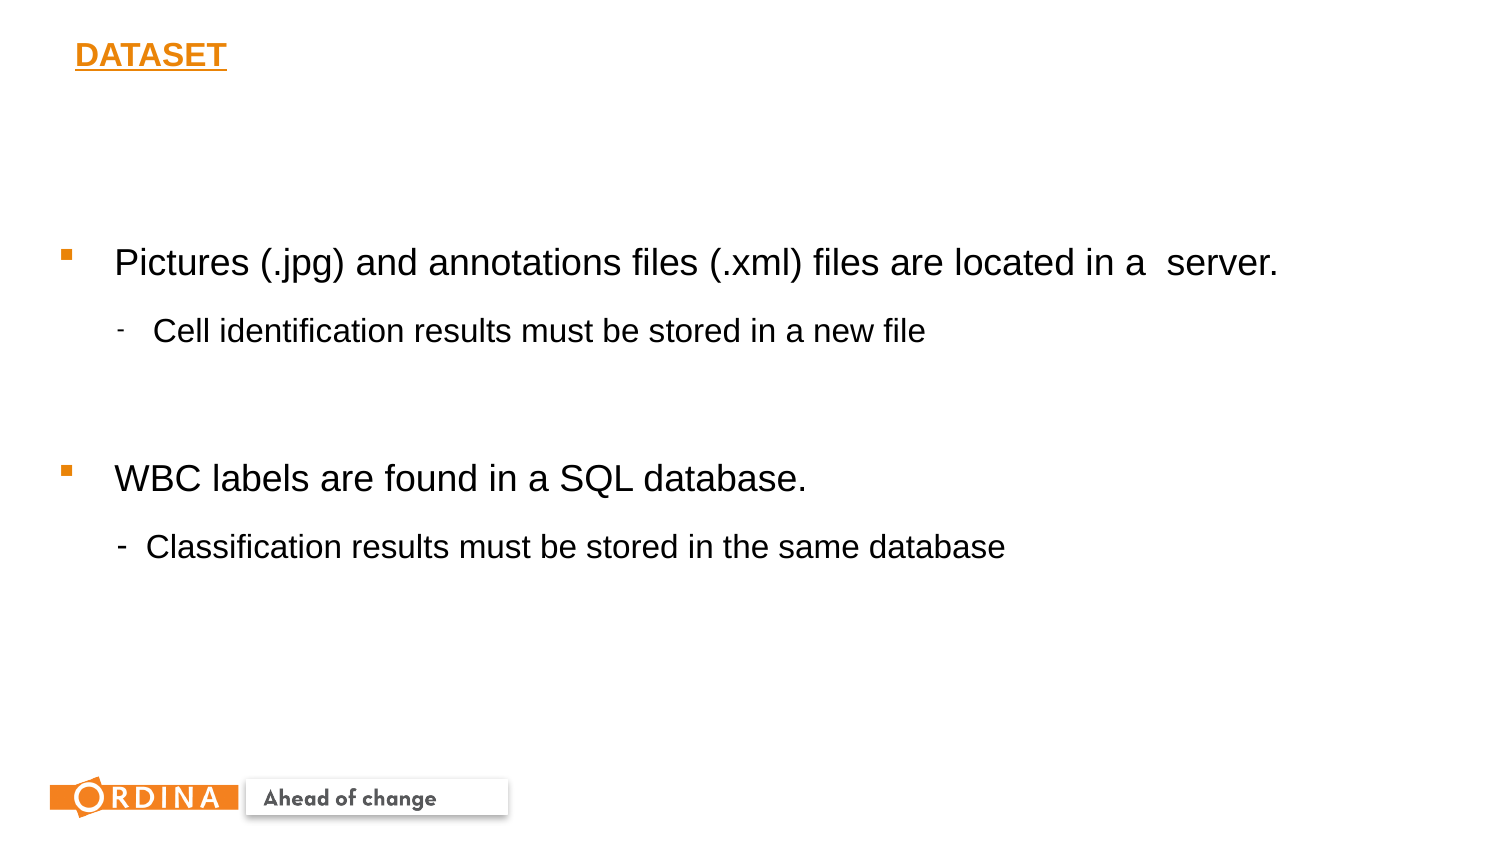

# DATASET

Pictures (.jpg) and annotations files (.xml) files are located in a  server.
 Cell identification results must be stored in a new file

WBC labels are found in a SQL database.
Classification results must be stored in the same database